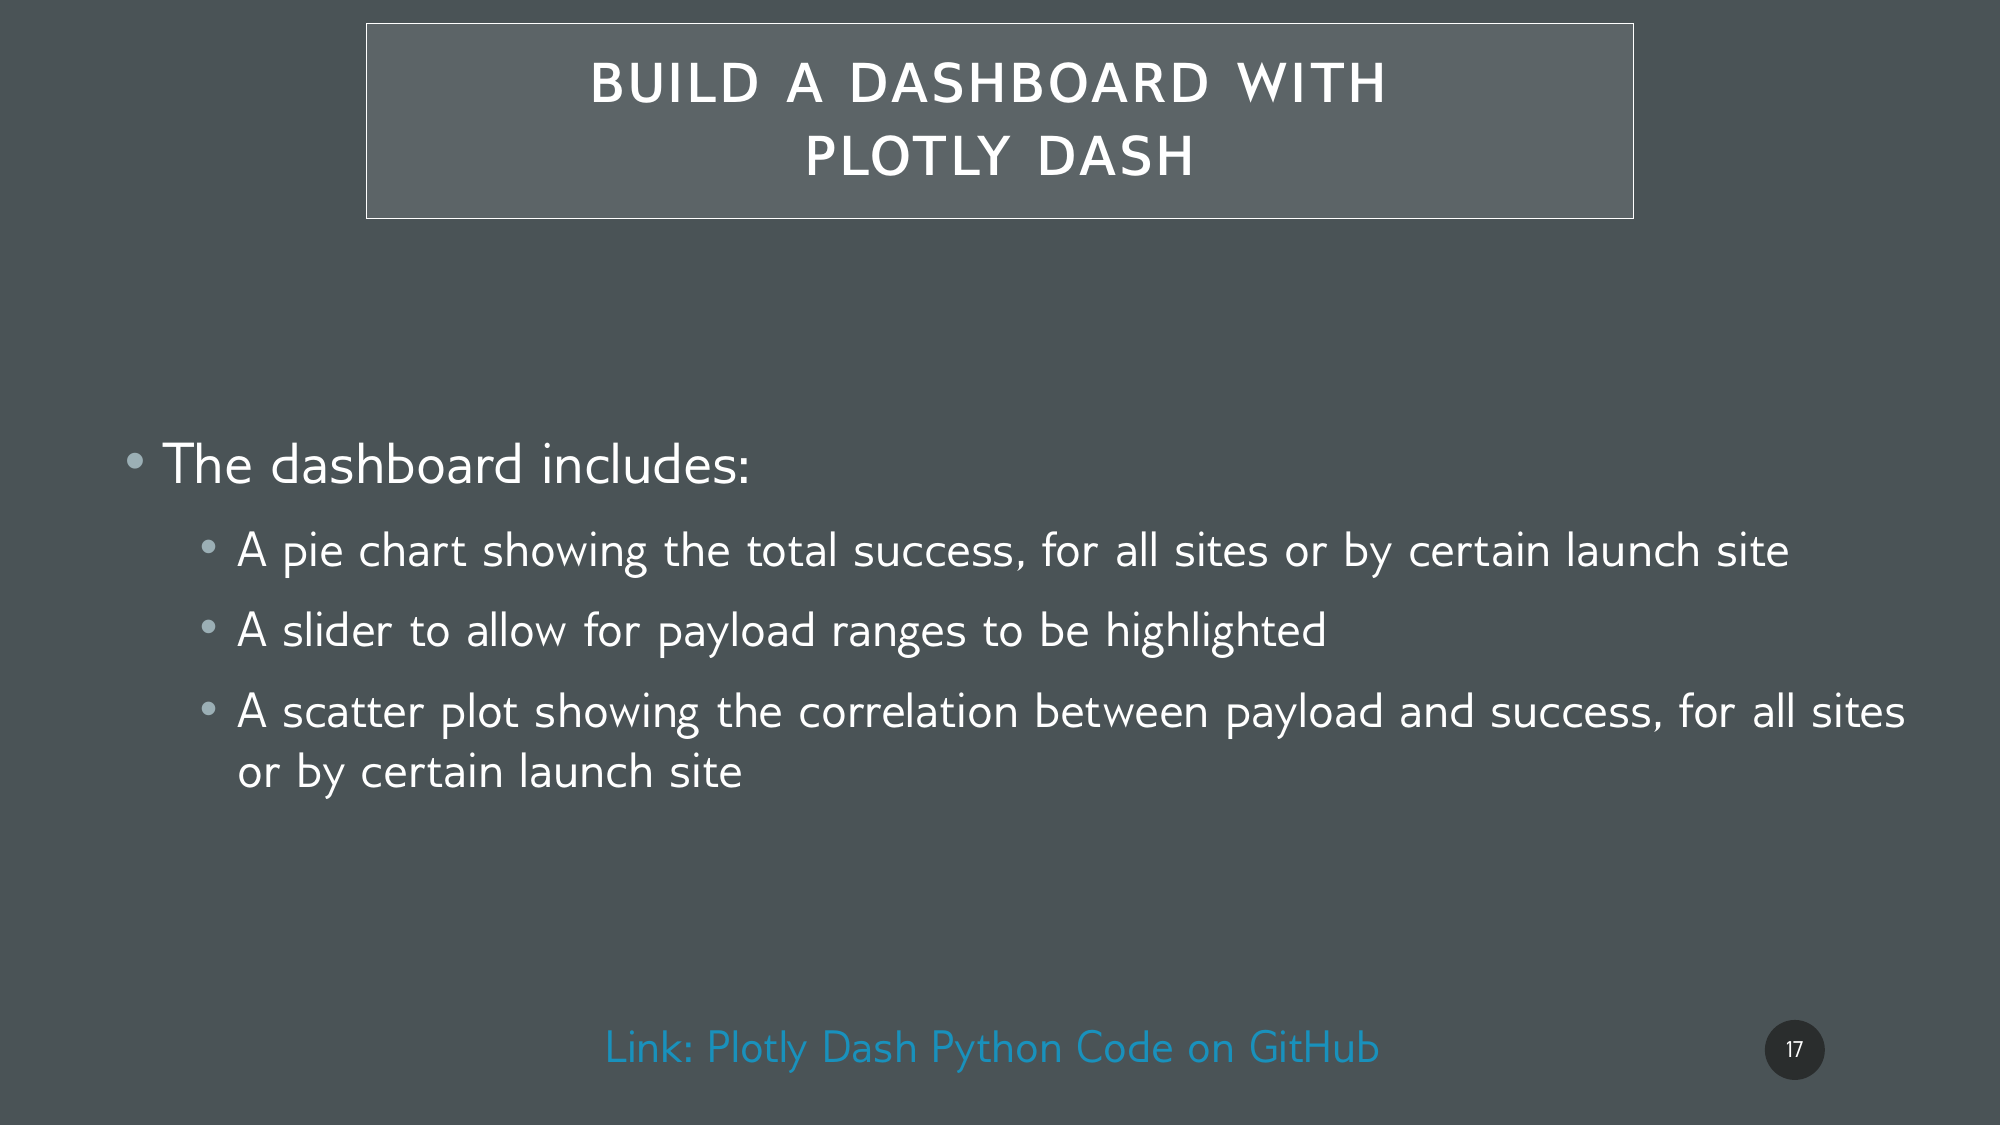

Build a dashboard with
Plotly dash
The dashboard includes:
A pie chart showing the total success, for all sites or by certain launch site
A slider to allow for payload ranges to be highlighted
A scatter plot showing the correlation between payload and success, for all sites or by certain launch site
Link: Plotly Dash Python Code on GitHub
17